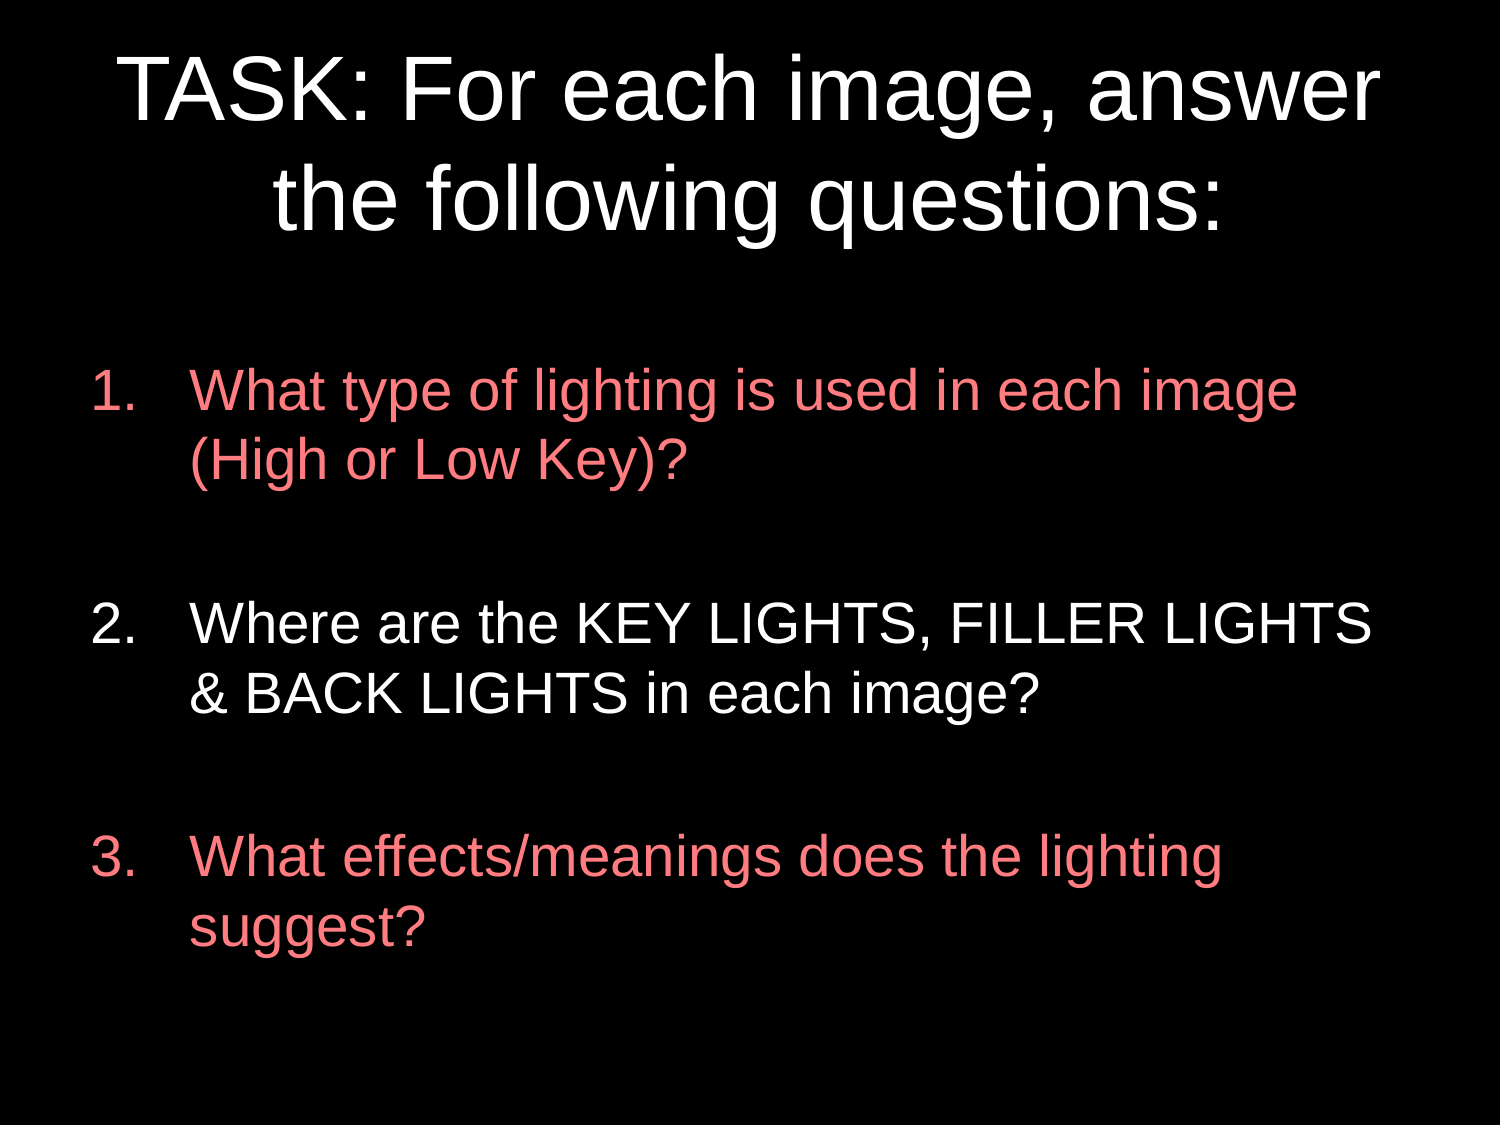

# TASK: For each image, answer the following questions:

What type of lighting is used in each image (High or Low Key)?

Where are the KEY LIGHTS, FILLER LIGHTS & BACK LIGHTS in each image?

What effects/meanings does the lighting suggest?